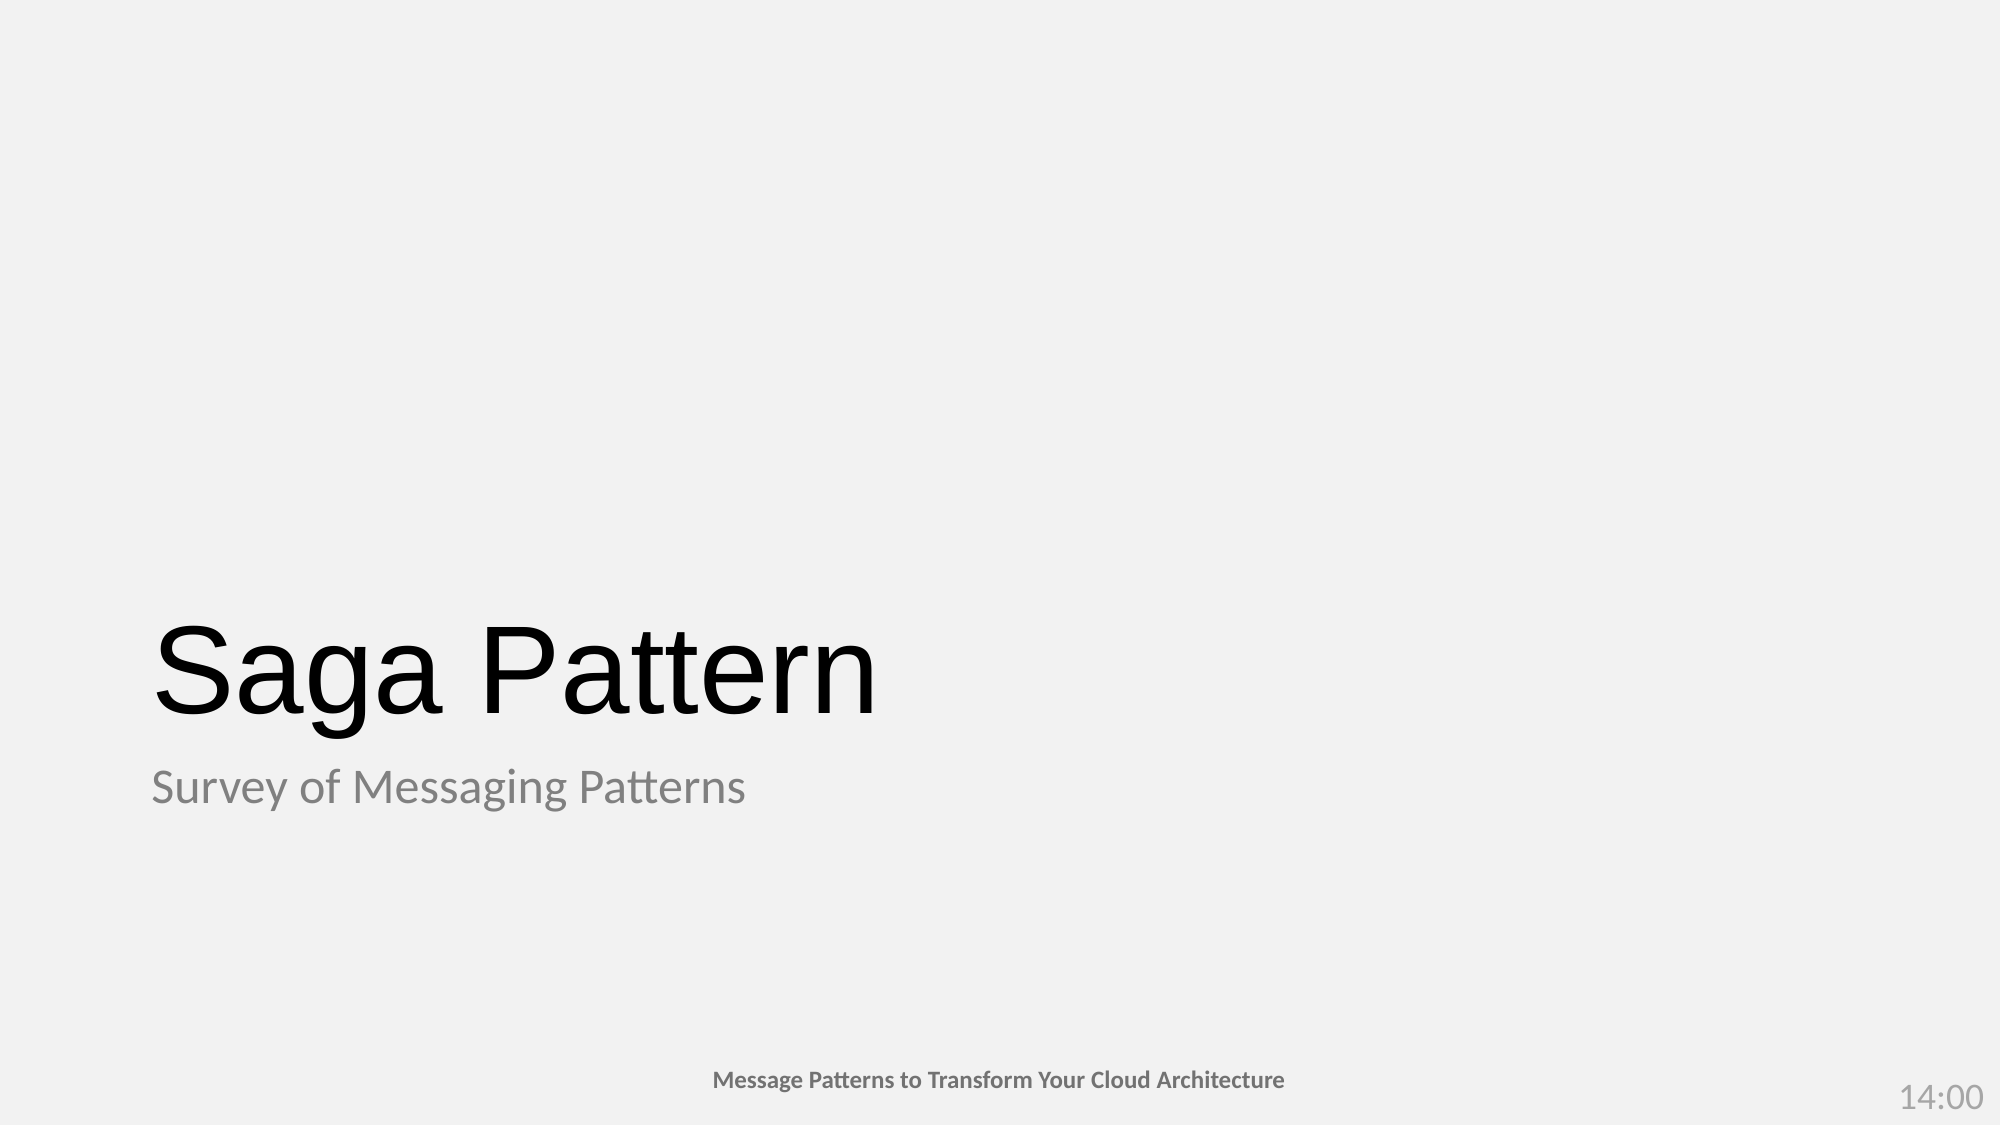

# Saga Pattern
Survey of Messaging Patterns
14:00